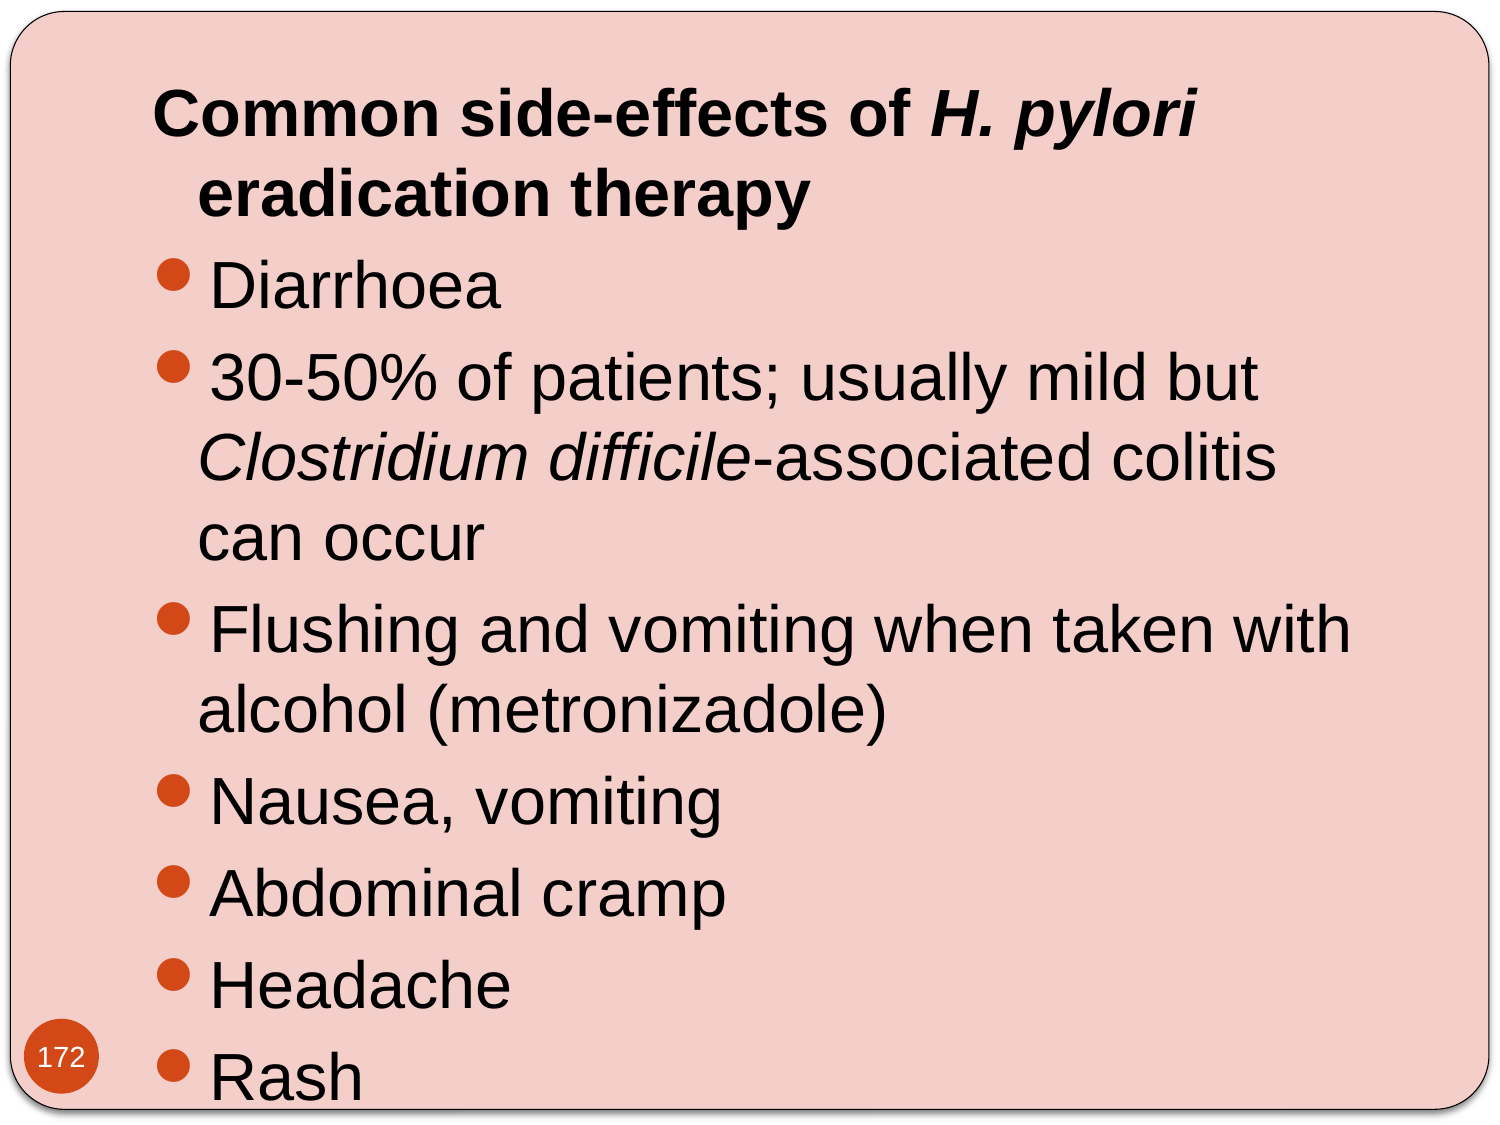

Common side-effects of H. pylori eradication therapy
Diarrhoea
30-50% of patients; usually mild but Clostridium difficile-associated colitis can occur
Flushing and vomiting when taken with alcohol (metronizadole)
Nausea, vomiting
Abdominal cramp
Headache
Rash

172